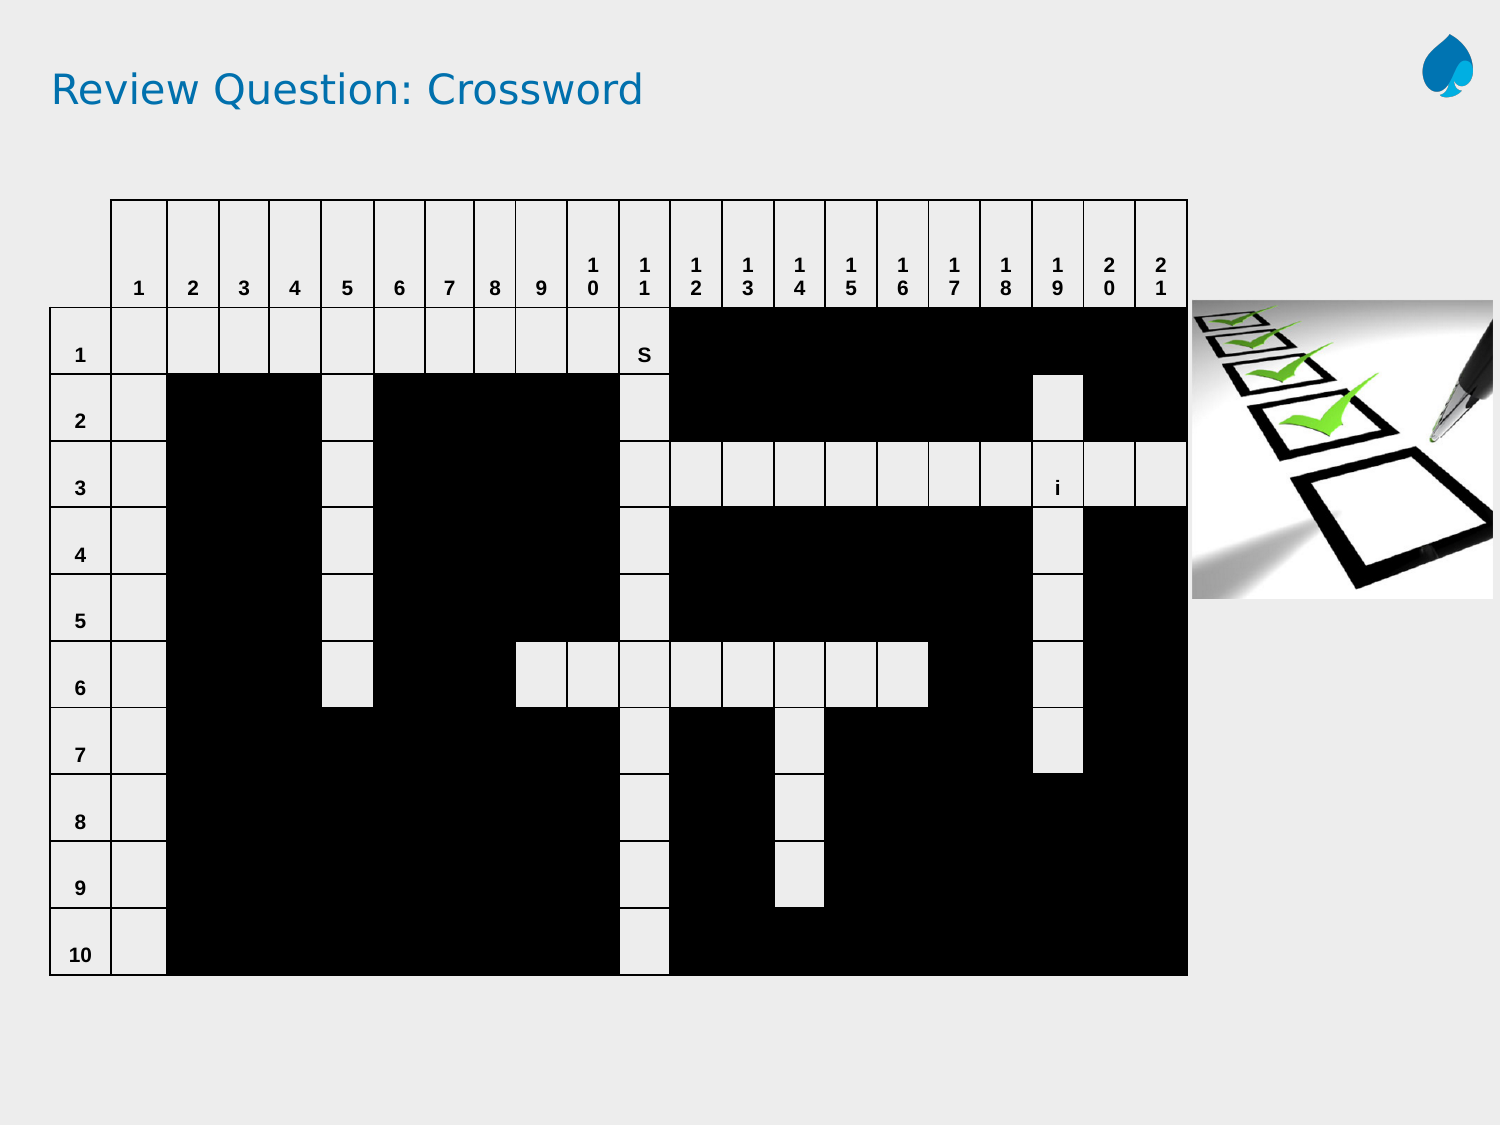

# Review Question: Crossword
|  | 1 | 2 | 3 | 4 | 5 | 6 | 7 | 8 | 9 | 10 | 11 | 12 | 13 | 14 | 15 | 16 | 17 | 18 | 19 | 20 | 21 |
| --- | --- | --- | --- | --- | --- | --- | --- | --- | --- | --- | --- | --- | --- | --- | --- | --- | --- | --- | --- | --- | --- |
| 1 |  |  |  |  |  |  |  |  |  |  | S |  |  |  |  |  |  |  |  |  |  |
| 2 |  |  |  |  |  |  |  |  |  |  |  |  |  |  |  |  |  |  |  |  |  |
| 3 |  |  |  |  |  |  |  |  |  |  |  |  |  |  |  |  |  |  | i |  |  |
| 4 |  |  |  |  |  |  |  |  |  |  |  |  |  |  |  |  |  |  |  |  |  |
| 5 |  |  |  |  |  |  |  |  |  |  |  |  |  |  |  |  |  |  |  |  |  |
| 6 |  |  |  |  |  |  |  |  |  |  |  |  |  |  |  |  |  |  |  |  |  |
| 7 |  |  |  |  |  |  |  |  |  |  |  |  |  |  |  |  |  |  |  |  |  |
| 8 |  |  |  |  |  |  |  |  |  |  |  |  |  |  |  |  |  |  |  |  |  |
| 9 |  |  |  |  |  |  |  |  |  |  |  |  |  |  |  |  |  |  |  |  |  |
| 10 |  |  |  |  |  |  |  |  |  |  |  |  |  |  |  |  |  |  |  |  |  |